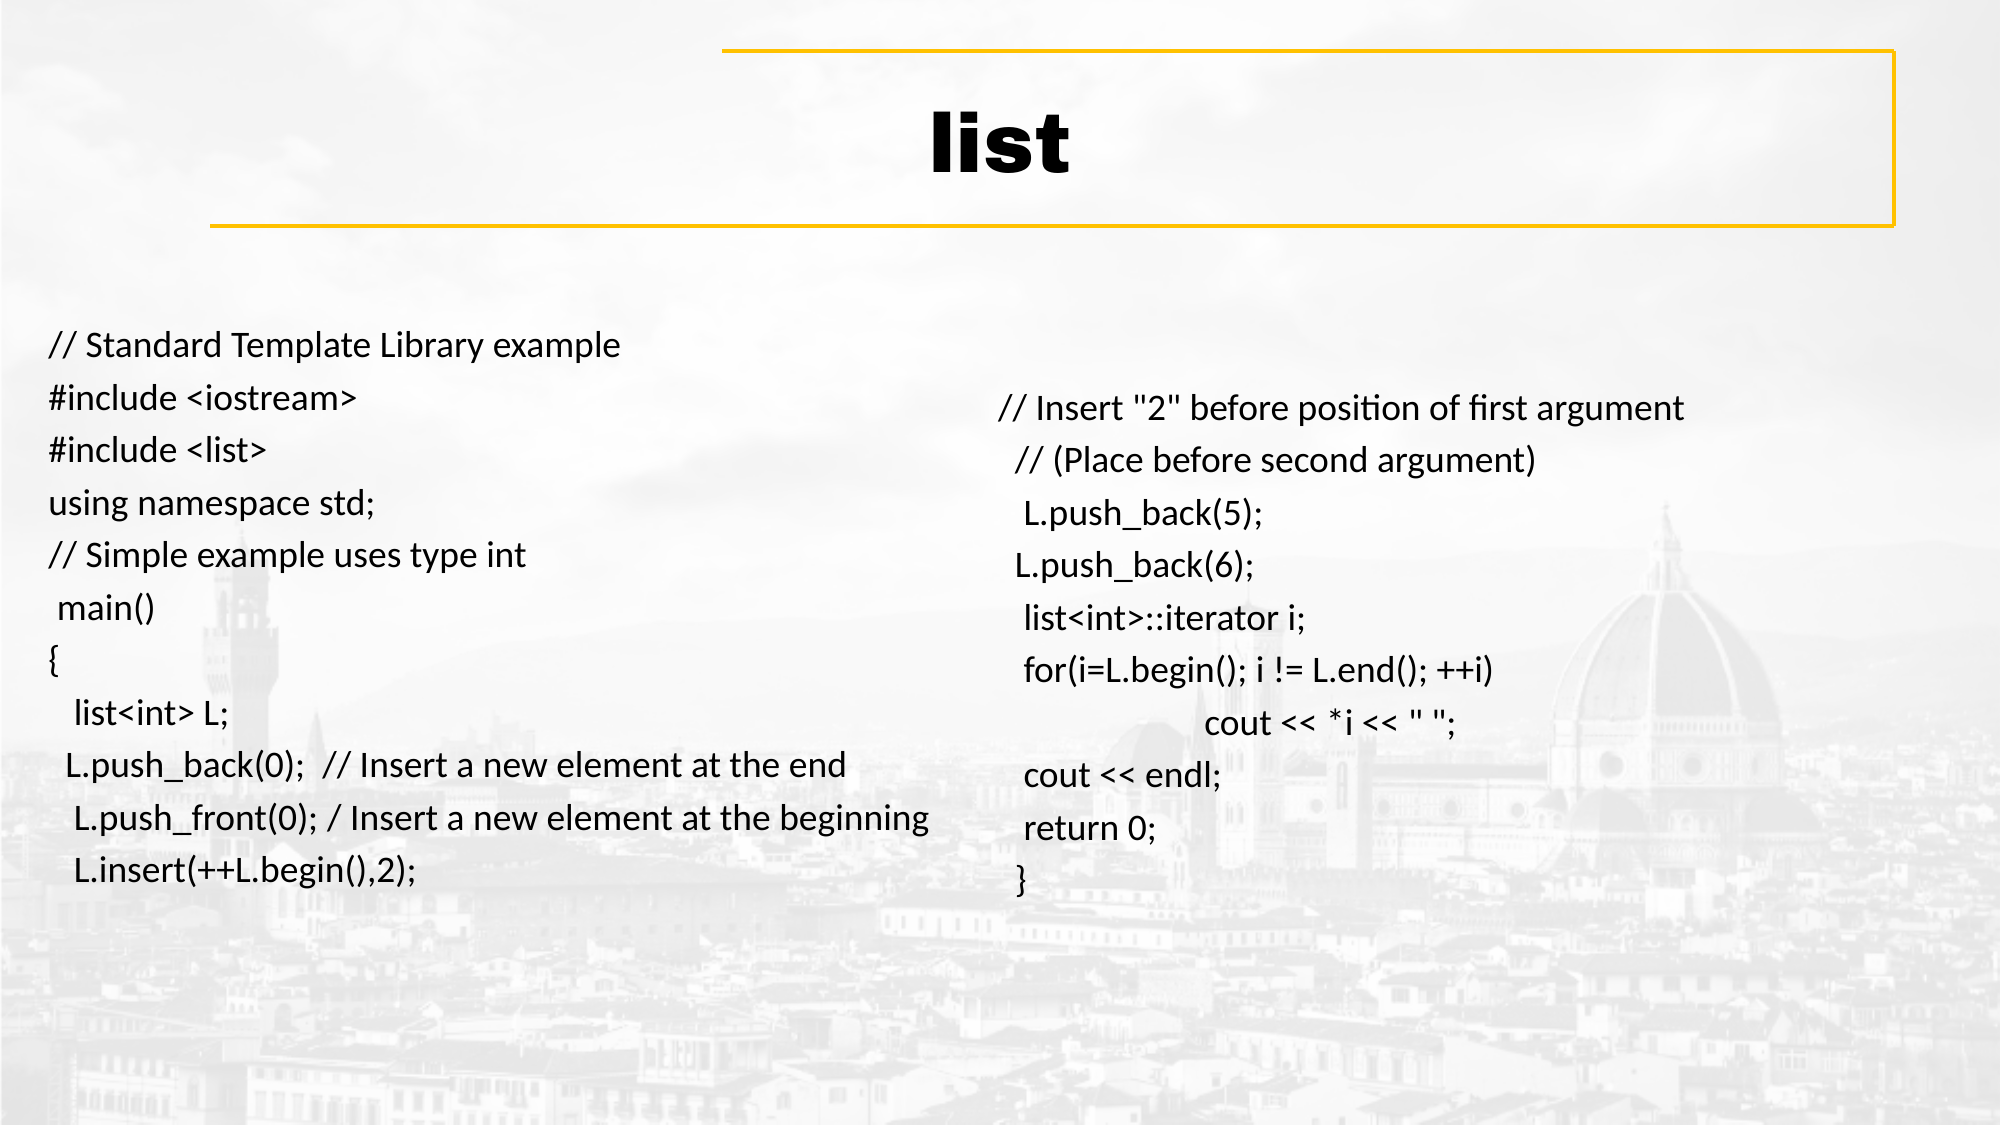

# list
// Standard Template Library example
#include <iostream>
#include <list>
using namespace std;
// Simple example uses type int
 main()
{
   list<int> L;
  L.push_back(0);  // Insert a new element at the end
   L.push_front(0); / Insert a new element at the beginning
   L.insert(++L.begin(),2);
// Insert "2" before position of first argument
  // (Place before second argument)
   L.push_back(5);
  L.push_back(6);
   list<int>::iterator i;
   for(i=L.begin(); i != L.end(); ++i)
		cout << *i << " ";
   cout << endl;
   return 0;
  }